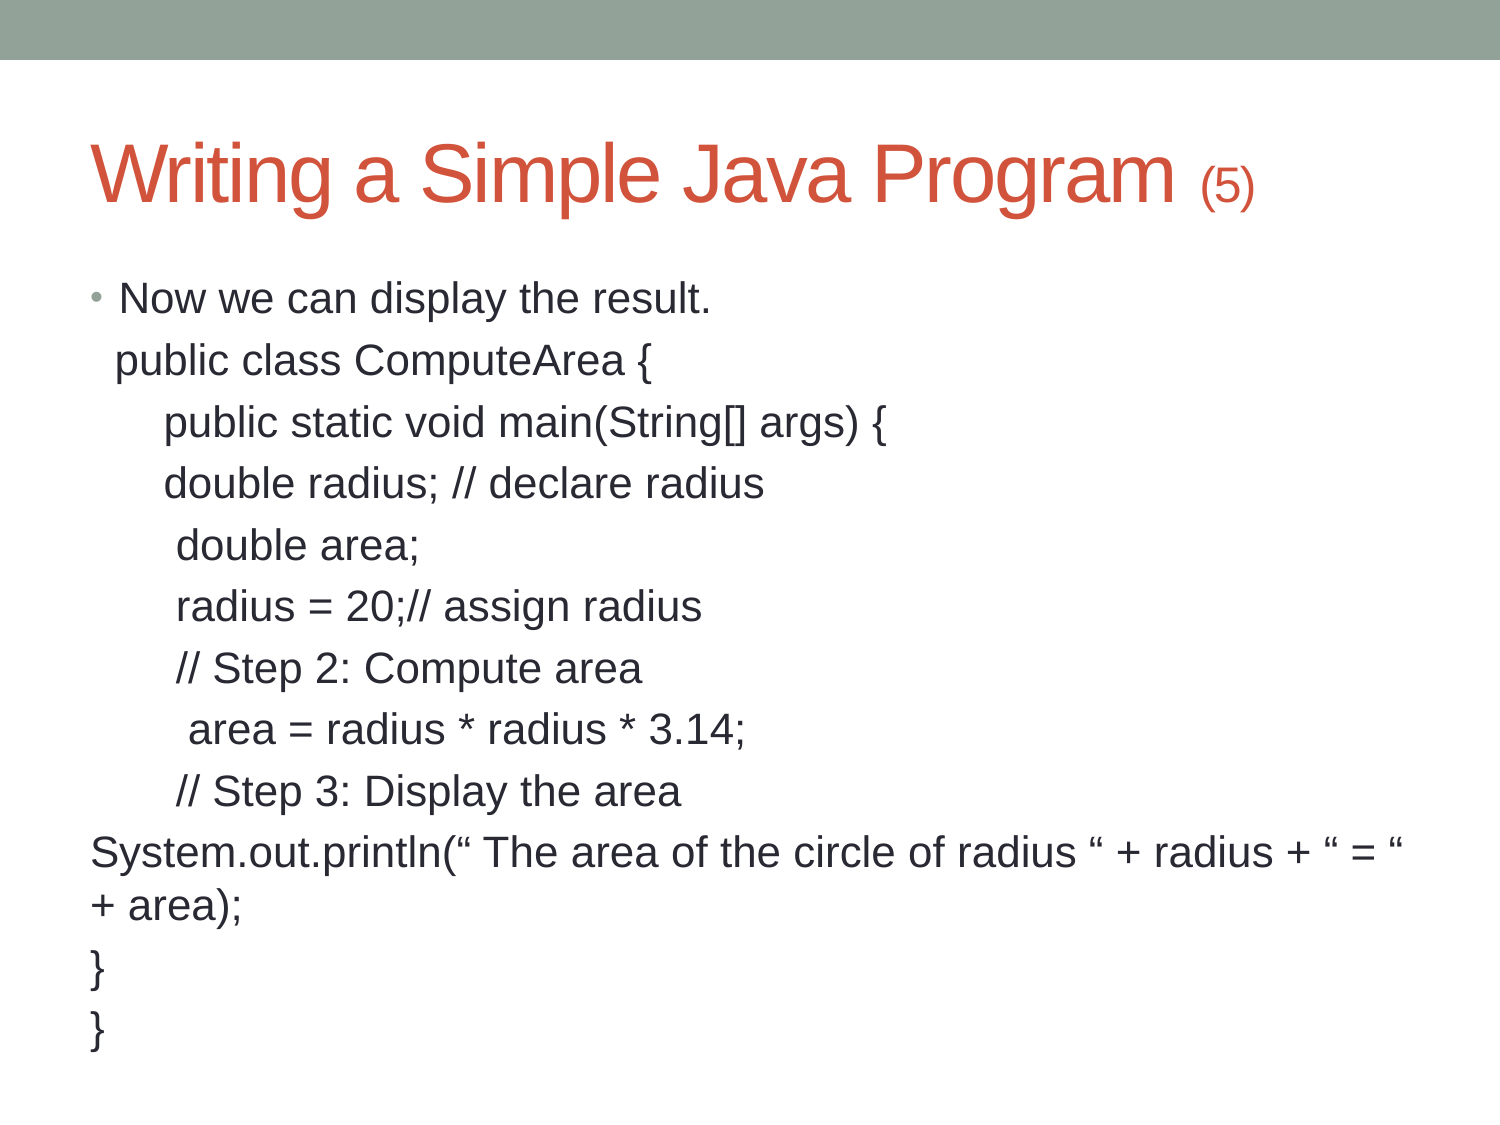

# Writing a Simple Java Program (5)
Now we can display the result.
  public class ComputeArea {
      public static void main(String[] args) {
      double radius; // declare radius
       double area;
       radius = 20;// assign radius
       // Step 2: Compute area
        area = radius * radius * 3.14;
       // Step 3: Display the area
System.out.println(“ The area of the circle of radius “ + radius + “ = “ + area);
}
}